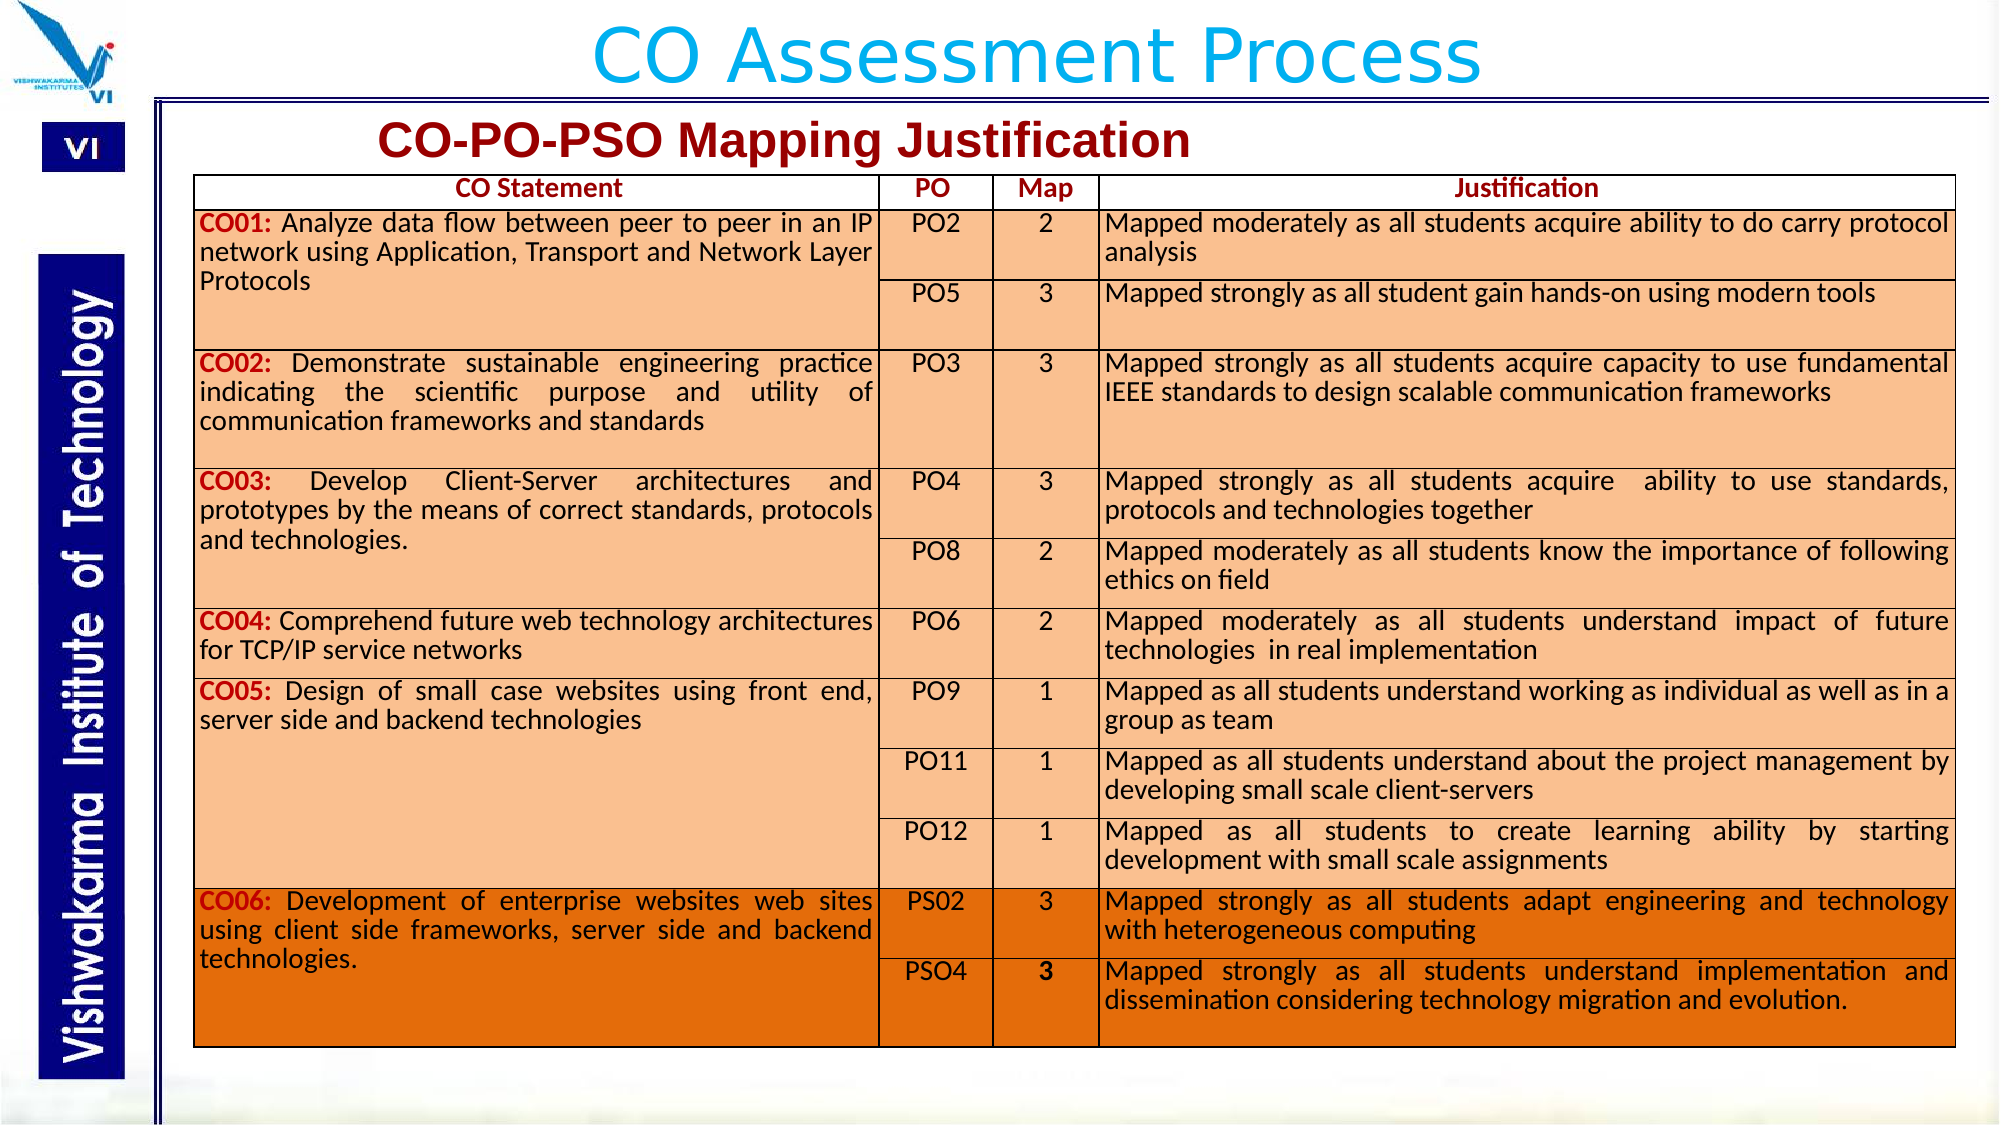

CO Assessment Process

CO-PO-PSO Mapping Justification
| CO Statement | PO | Map | Justification |
| --- | --- | --- | --- |
| CO01: Analyze data flow between peer to peer in an IP network using Application, Transport and Network Layer Protocols | PO2 | 2 | Mapped moderately as all students acquire ability to do carry protocol analysis |
|  | PO5 | 3 | Mapped strongly as all student gain hands-on using modern tools |
| CO02: Demonstrate sustainable engineering practice indicating the scientific purpose and utility of communication frameworks and standards | PO3 | 3 | Mapped strongly as all students acquire capacity to use fundamental IEEE standards to design scalable communication frameworks |
| CO03: Develop Client-Server architectures and prototypes by the means of correct standards, protocols and technologies. | PO4 | 3 | Mapped strongly as all students acquire ability to use standards, protocols and technologies together |
|  | PO8 | 2 | Mapped moderately as all students know the importance of following ethics on field |
| CO04: Comprehend future web technology architectures for TCP/IP service networks | PO6 | 2 | Mapped moderately as all students understand impact of future technologies in real implementation |
| CO05: Design of small case websites using front end, server side and backend technologies | PO9 | 1 | Mapped as all students understand working as individual as well as in a group as team |
|  | PO11 | 1 | Mapped as all students understand about the project management by developing small scale client-servers |
|  | PO12 | 1 | Mapped as all students to create learning ability by starting development with small scale assignments |
| CO06: Development of enterprise websites web sites using client side frameworks, server side and backend technologies. | PS02 | 3 | Mapped strongly as all students adapt engineering and technology with heterogeneous computing |
|  | PSO4 | 3 | Mapped strongly as all students understand implementation and dissemination considering technology migration and evolution. |